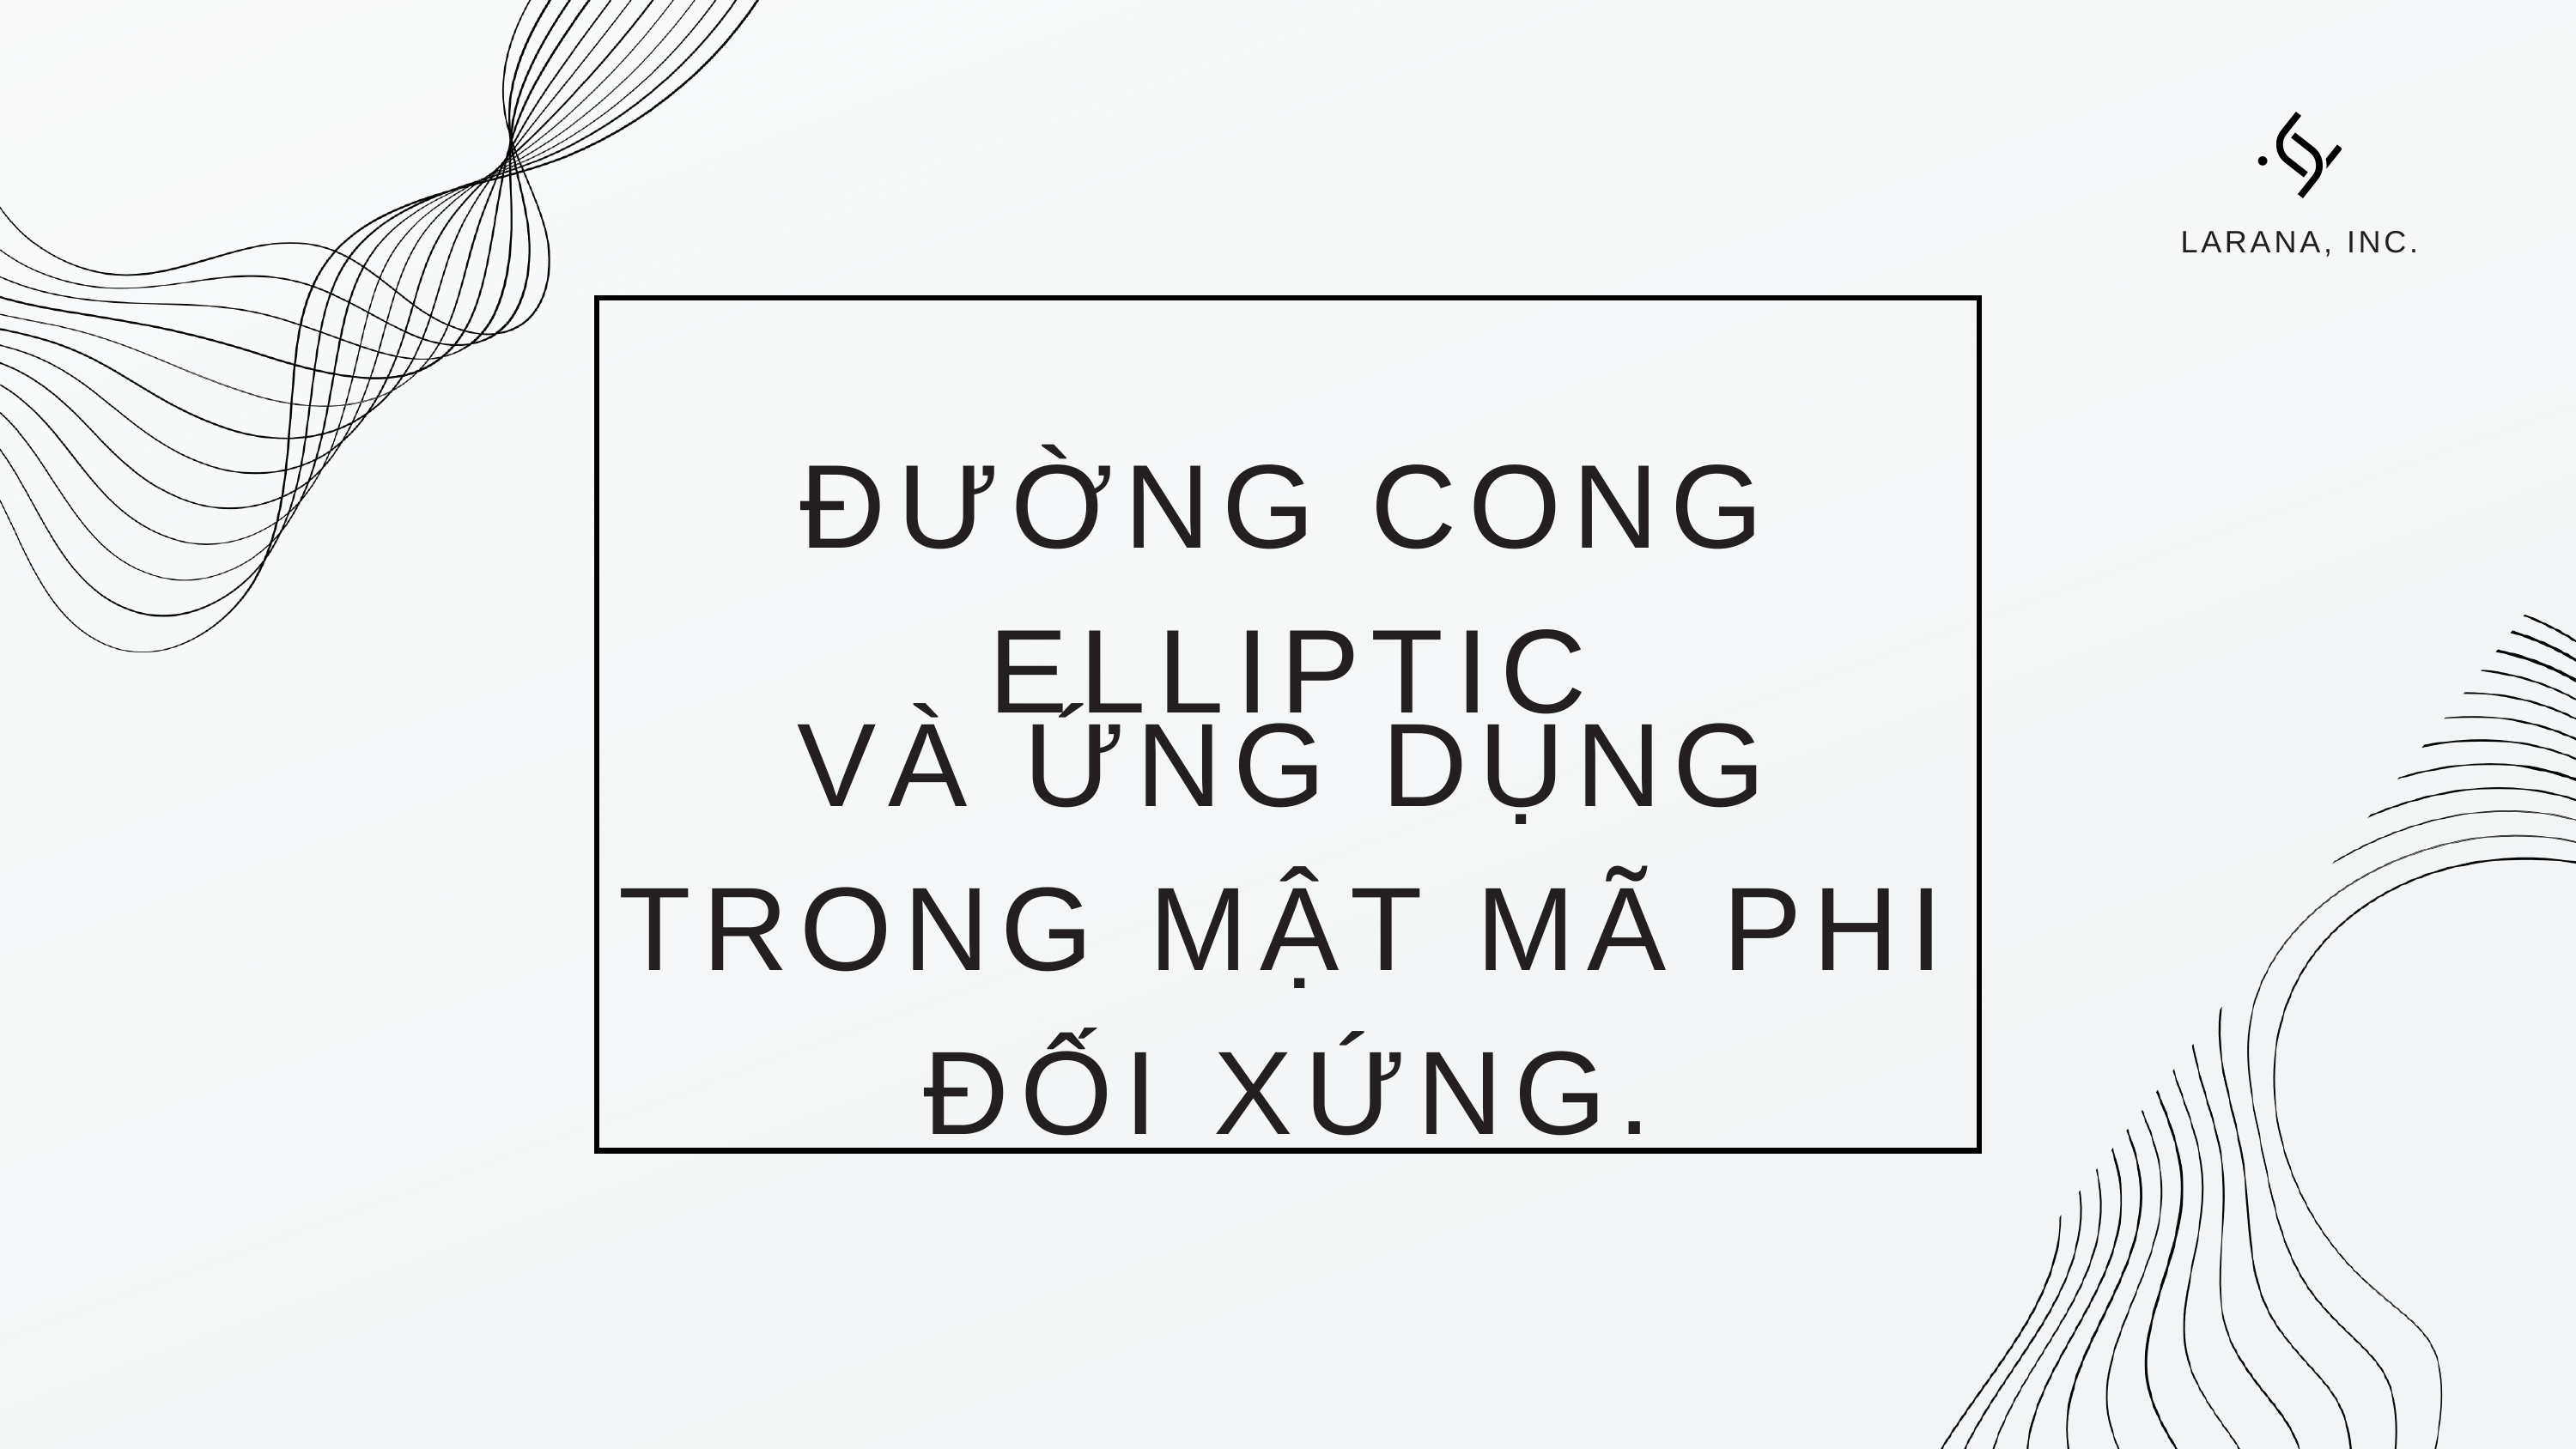

LARANA, INC.

ĐƯỜNG CONG ELLIPTIC
VÀ ỨNG DỤNG TRONG MẬT MÃ PHI ĐỐI XỨNG.